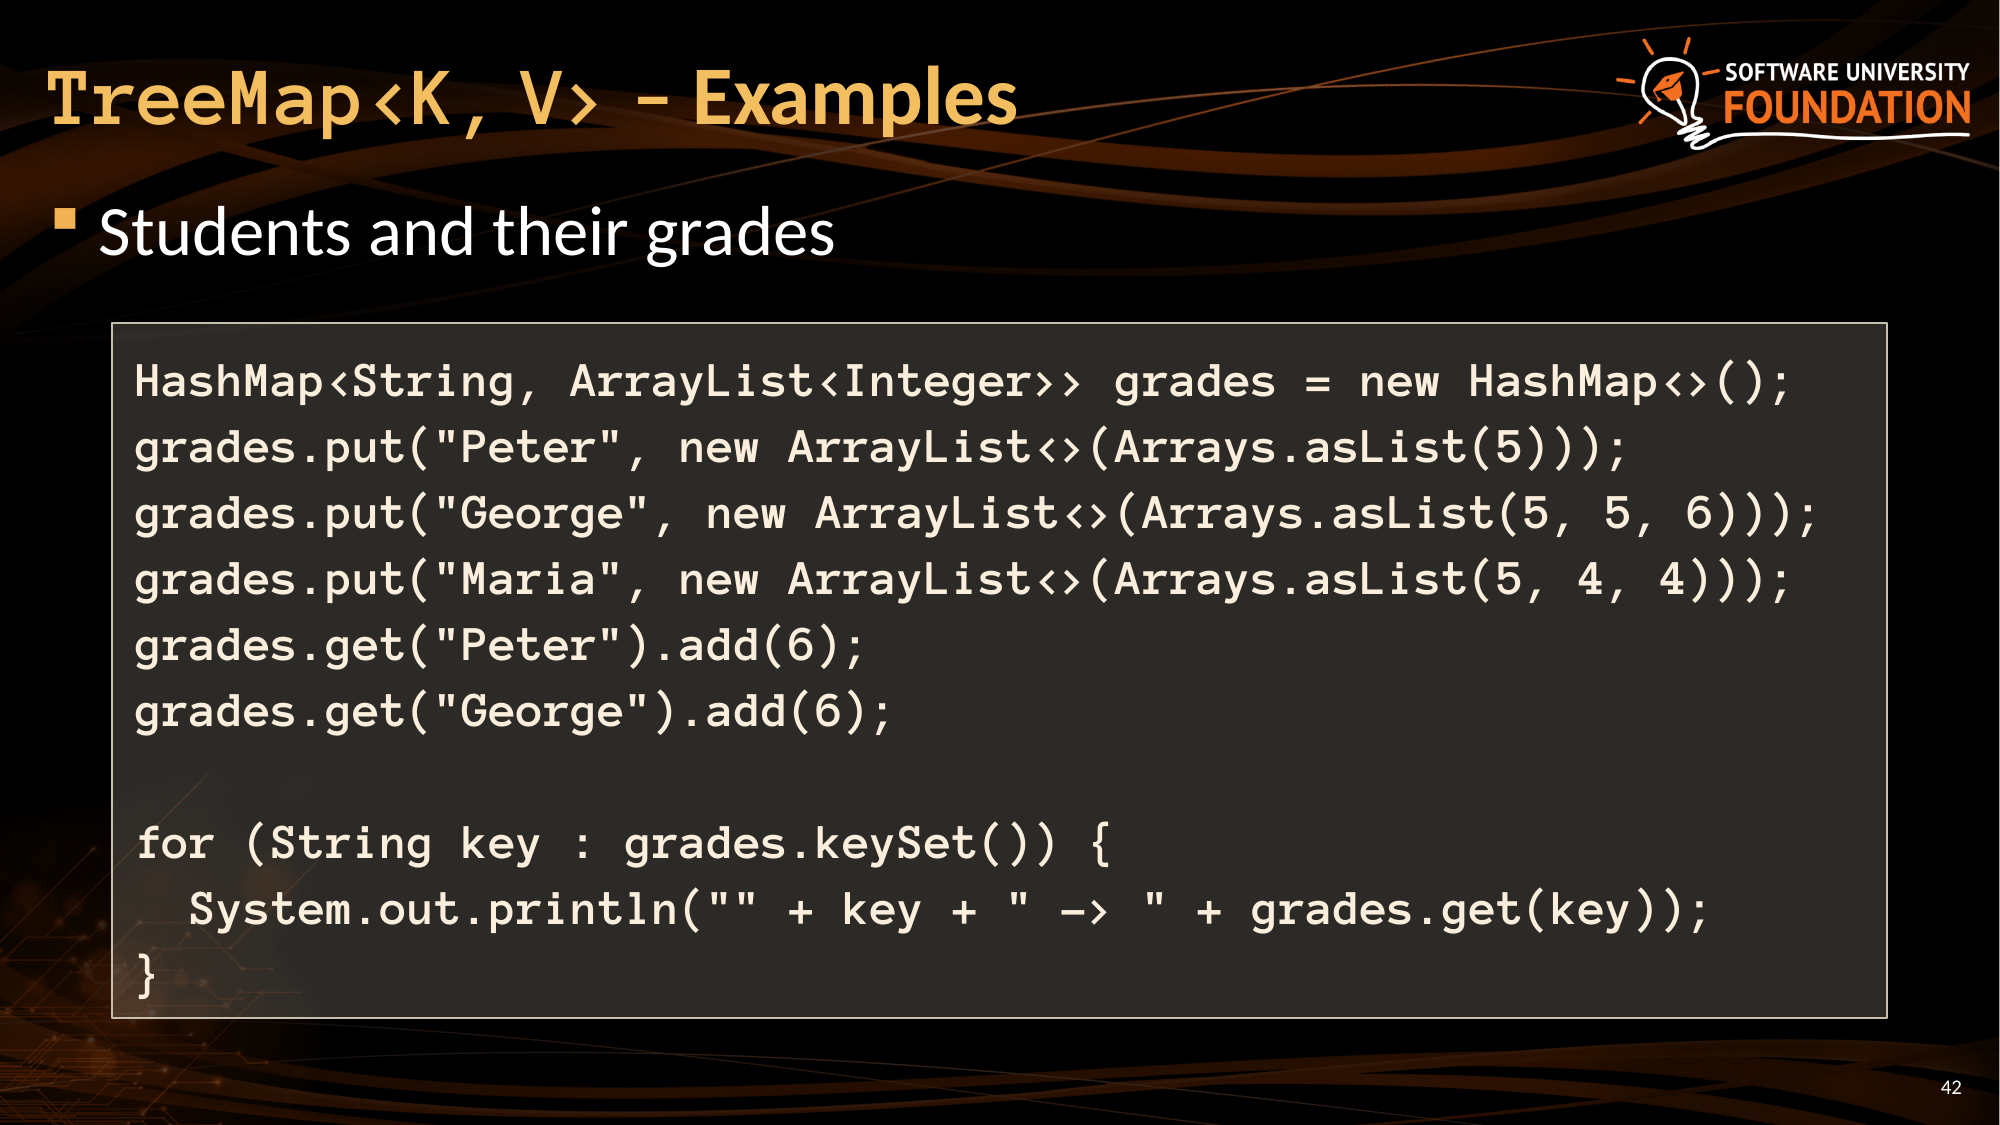

# TreeMap<K, V> – Examples
Students and their grades
HashMap<String, ArrayList<Integer>> grades = new HashMap<>();
grades.put("Peter", new ArrayList<>(Arrays.asList(5)));
grades.put("George", new ArrayList<>(Arrays.asList(5, 5, 6)));
grades.put("Maria", new ArrayList<>(Arrays.asList(5, 4, 4)));
grades.get("Peter").add(6);
grades.get("George").add(6);

for (String key : grades.keySet()) {
  System.out.println("" + key + " -> " + grades.get(key));
}
42